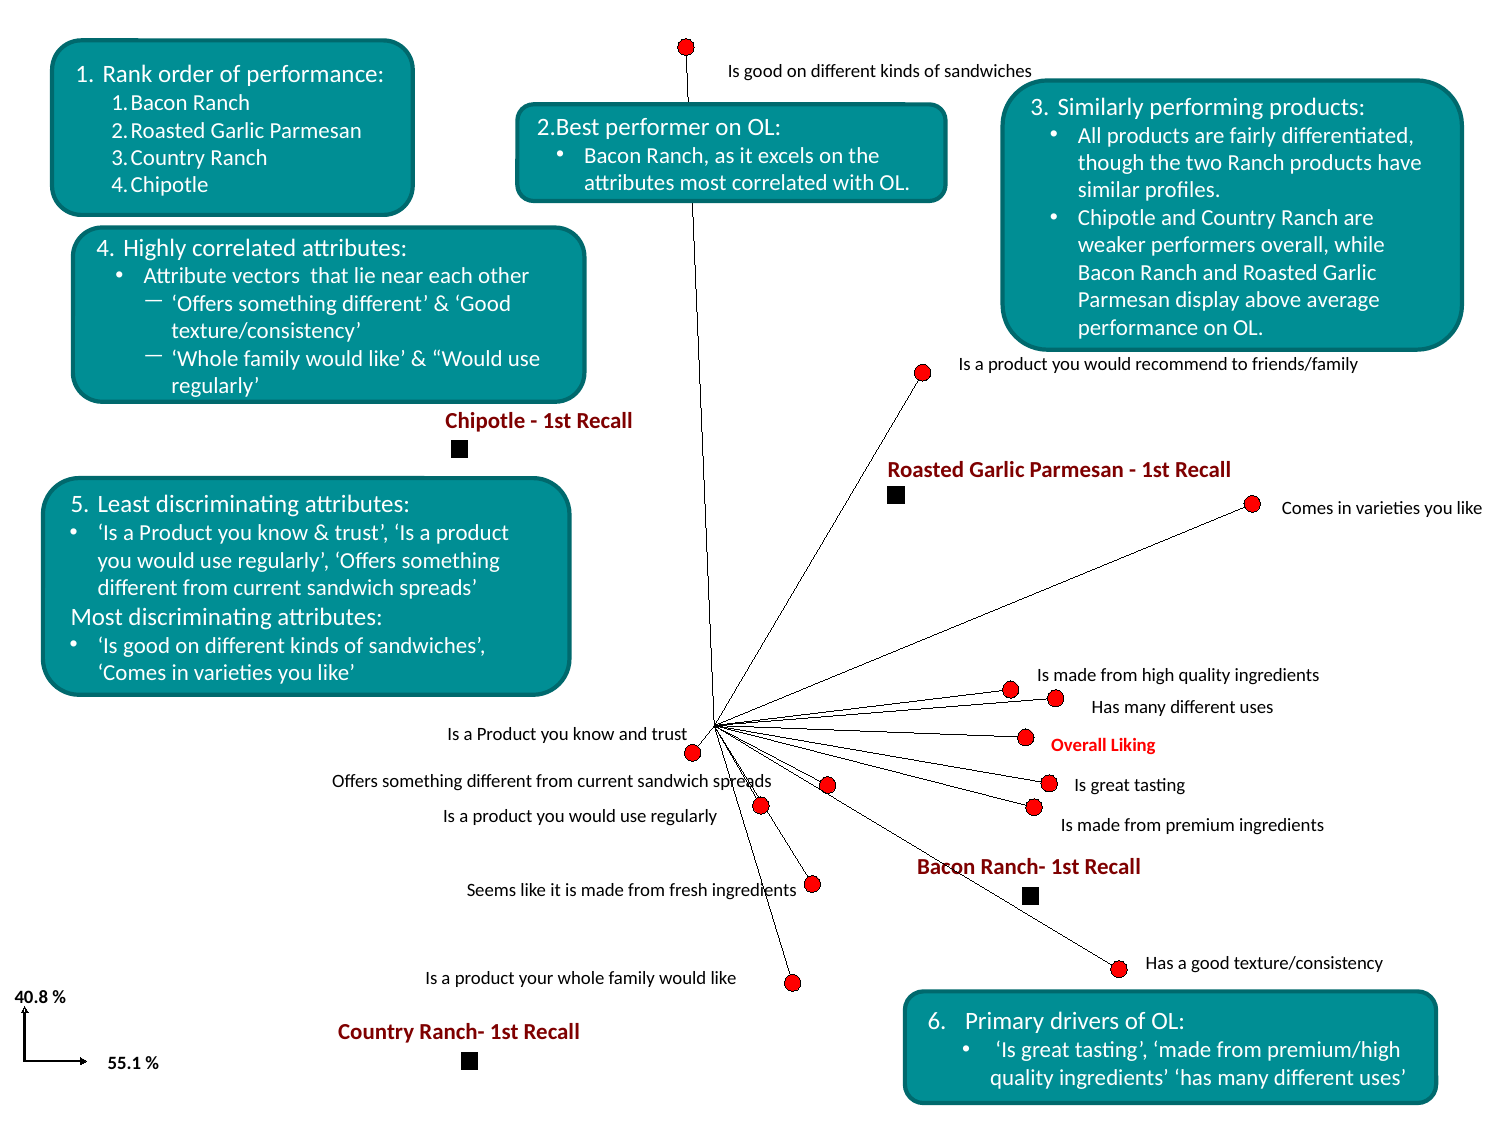

Brown Bag Sandwich Spread Product Test

Is good on different kinds of sandwiches
Is a product you would recommend to friends/family

Chipotle - 1st Recall

Roasted Garlic Parmesan - 1st Recall

Comes in varieties you like

Is made from high quality ingredients

Has many different uses

Is a Product you know and trust

Overall Liking

Offers something different from current sandwich spreads
Is great tasting

Is a product you would use regularly
Is made from premium ingredients
Bacon Ranch- 1st Recall

Seems like it is made from fresh ingredients

Has a good texture/consistency

Is a product your whole family would like

40.8 %

Country Ranch- 1st Recall
55.1 %

Rank order of performance:
Bacon Ranch
Roasted Garlic Parmesan
Country Ranch
Chipotle
Similarly performing products:
All products are fairly differentiated, though the two Ranch products have  similar profiles.
Chipotle and Country Ranch are weaker performers overall, while Bacon Ranch and Roasted Garlic Parmesan display above average performance on OL.
Best performer on OL:
Bacon Ranch, as it excels on the attributes most correlated with OL.
Highly correlated attributes:
Attribute vectors  that lie near each other
‘Offers something different’ & ‘Good texture/consistency’
‘Whole family would like’ & “Would use regularly’
Least discriminating attributes:
‘Is a Product you know & trust’, ‘Is a product you would use regularly’, ‘Offers something different from current sandwich spreads’
Most discriminating attributes:
‘Is good on different kinds of sandwiches’, ‘Comes in varieties you like’
Primary drivers of OL:
 ‘Is great tasting’, ‘made from premium/high quality ingredients’ ‘has many different uses’